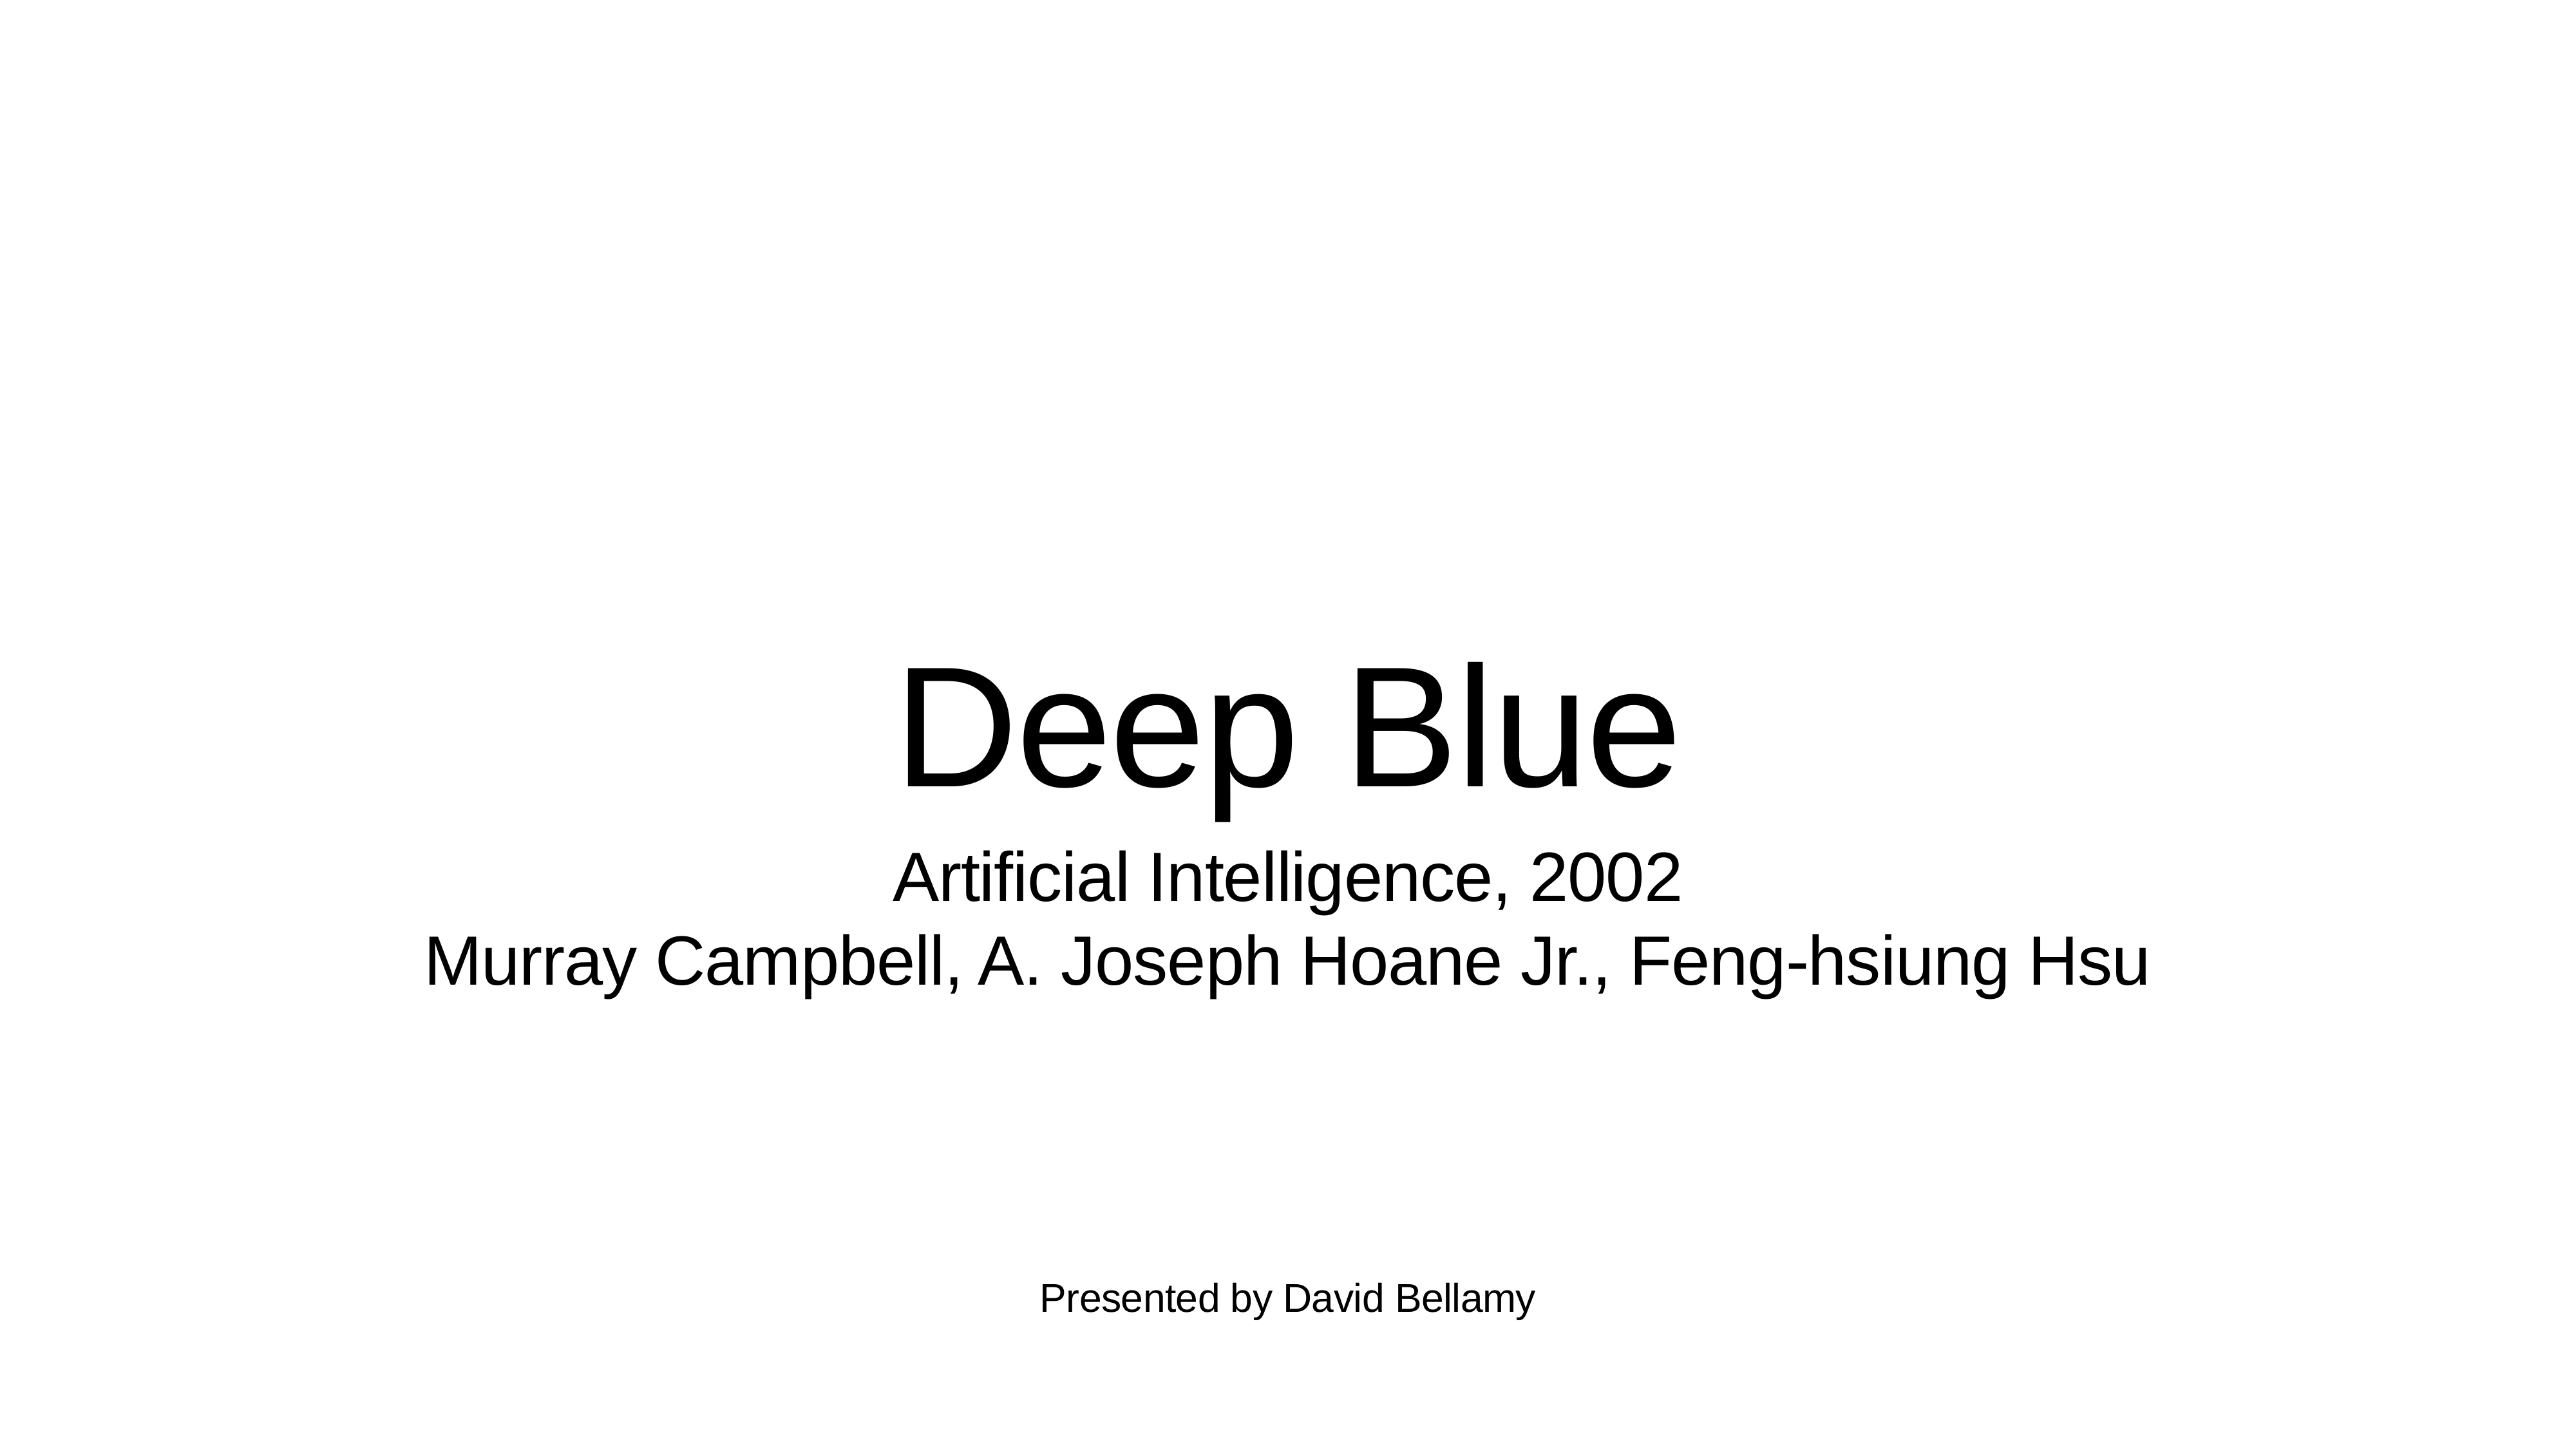

# Deep Blue
Artificial Intelligence, 2002
Murray Campbell, A. Joseph Hoane Jr., Feng-hsiung Hsu
Presented by David Bellamy